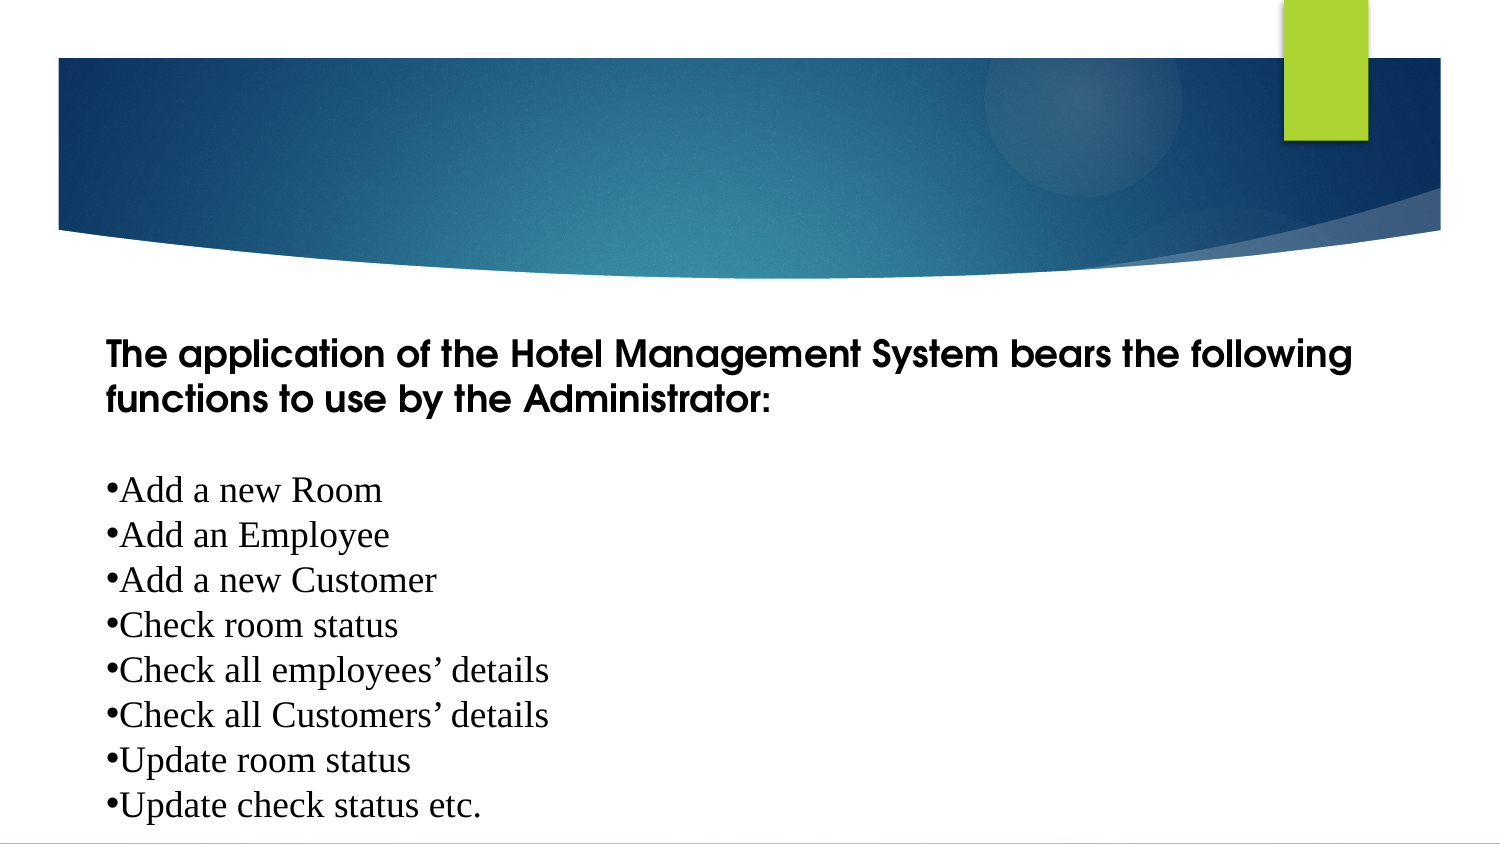

The application of the Hotel Management System bears the following functions to use by the Administrator:

Add a new Room
Add an Employee
Add a new Customer
Check room status
Check all employees’ details
Check all Customers’ details
Update room status
Update check status etc.